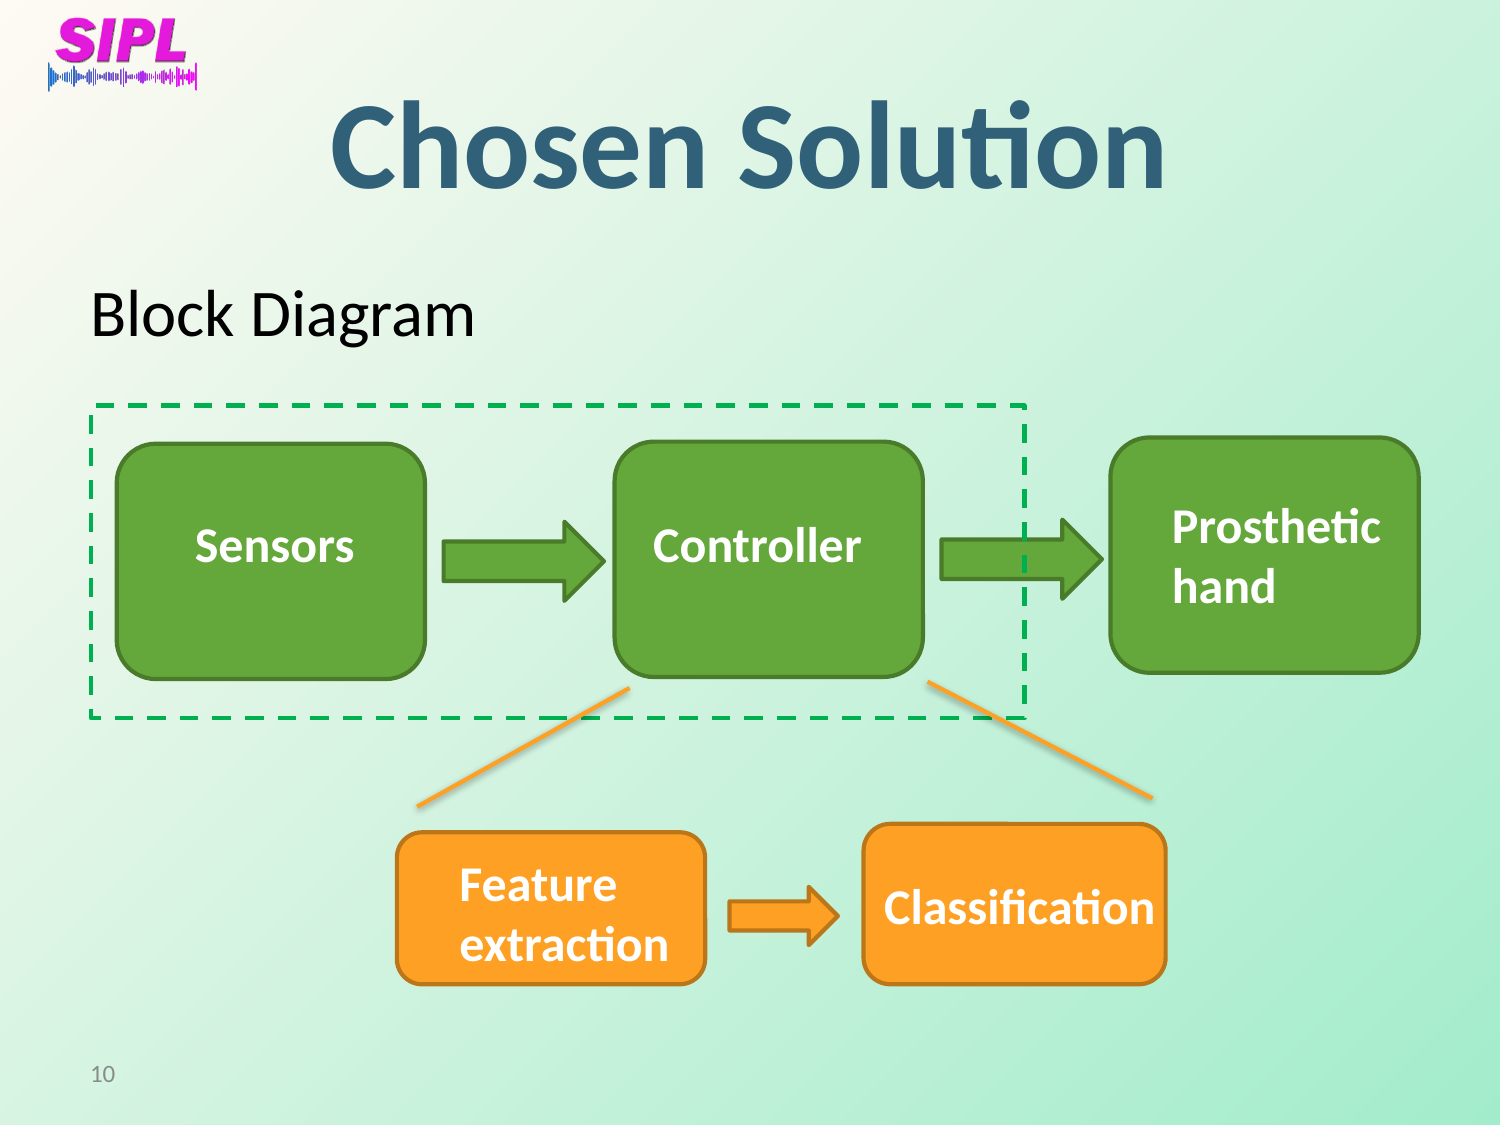

# Chosen Solution
Block Diagram

Prosthetic hand
Sensors
Controller

Feature extraction
Classification

10